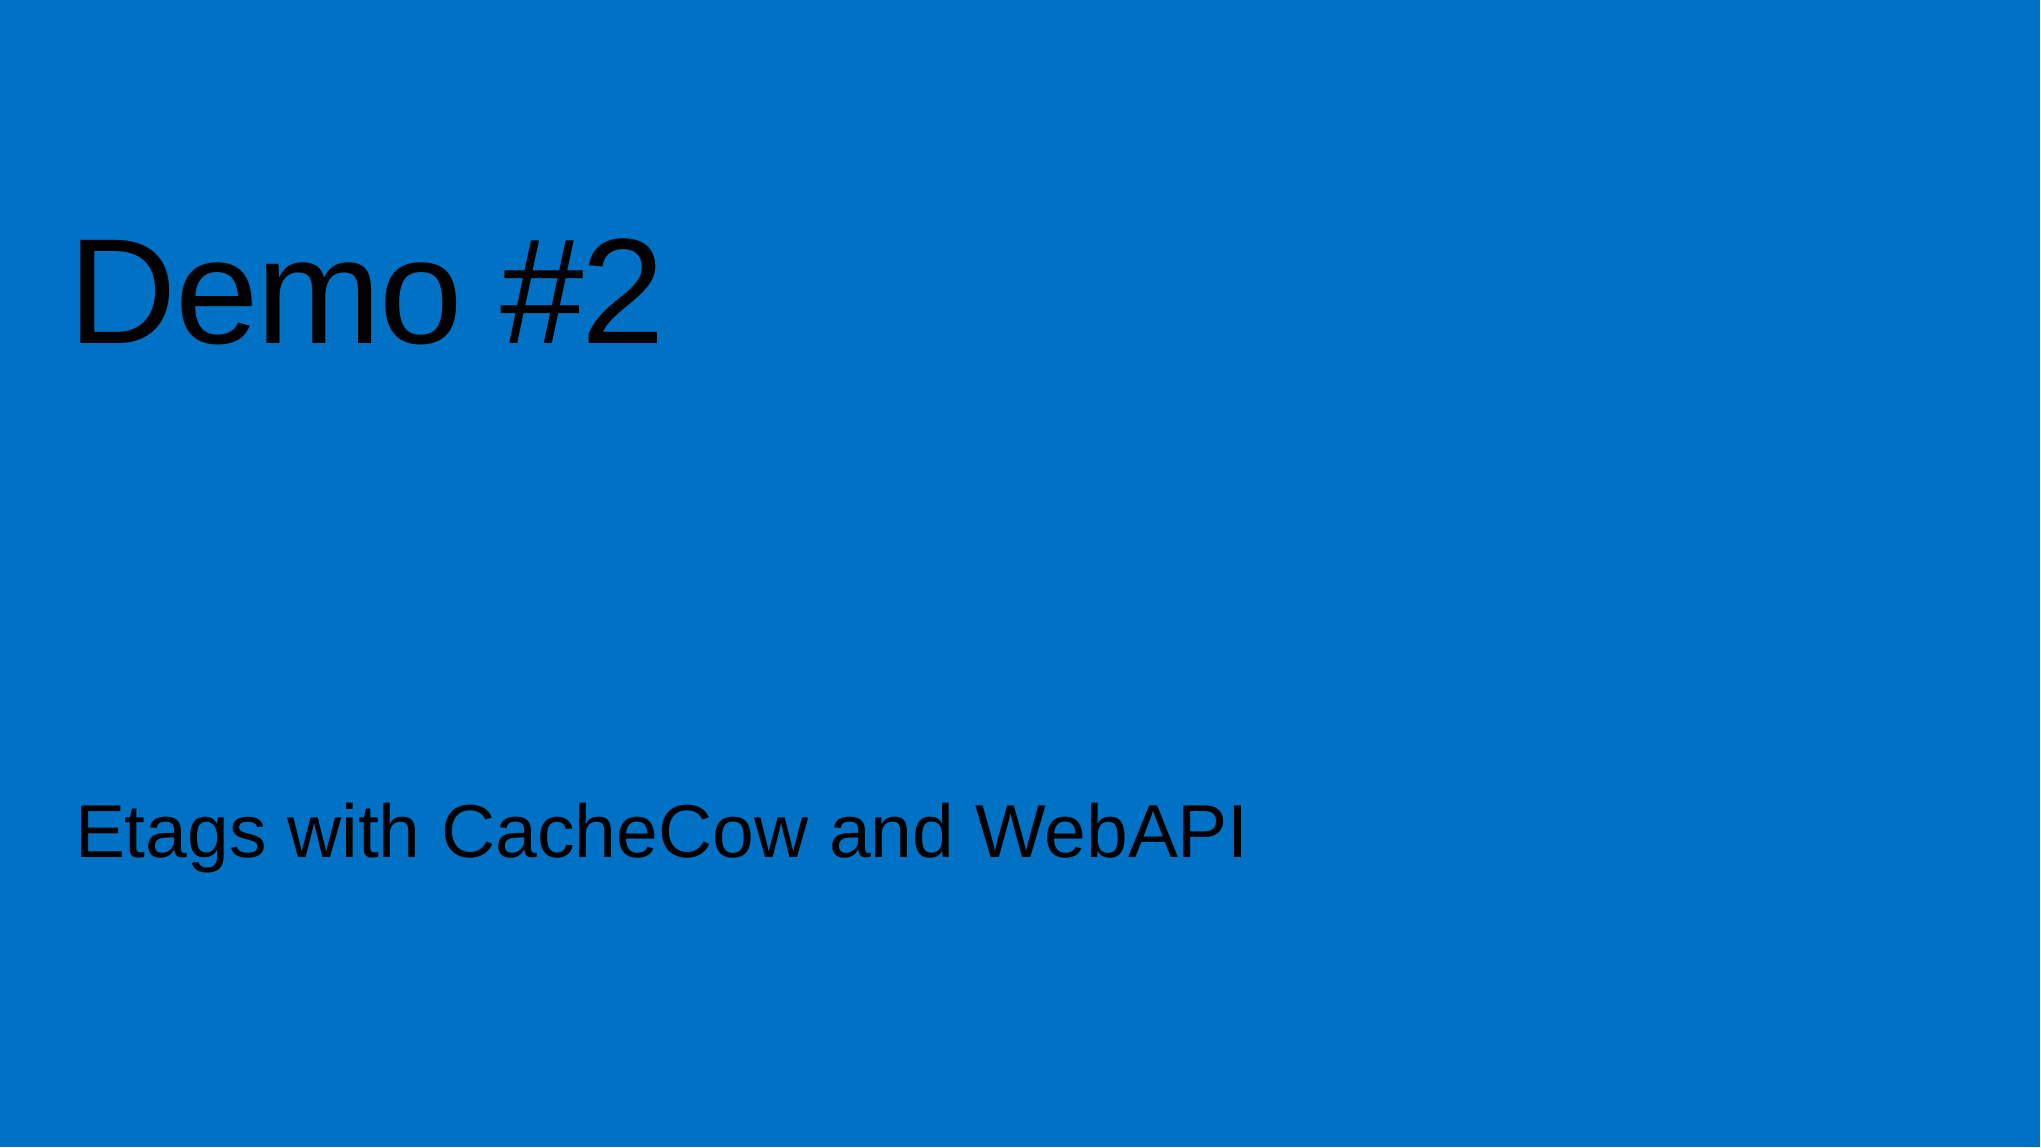

# Demo #2
Etags with CacheCow and WebAPI